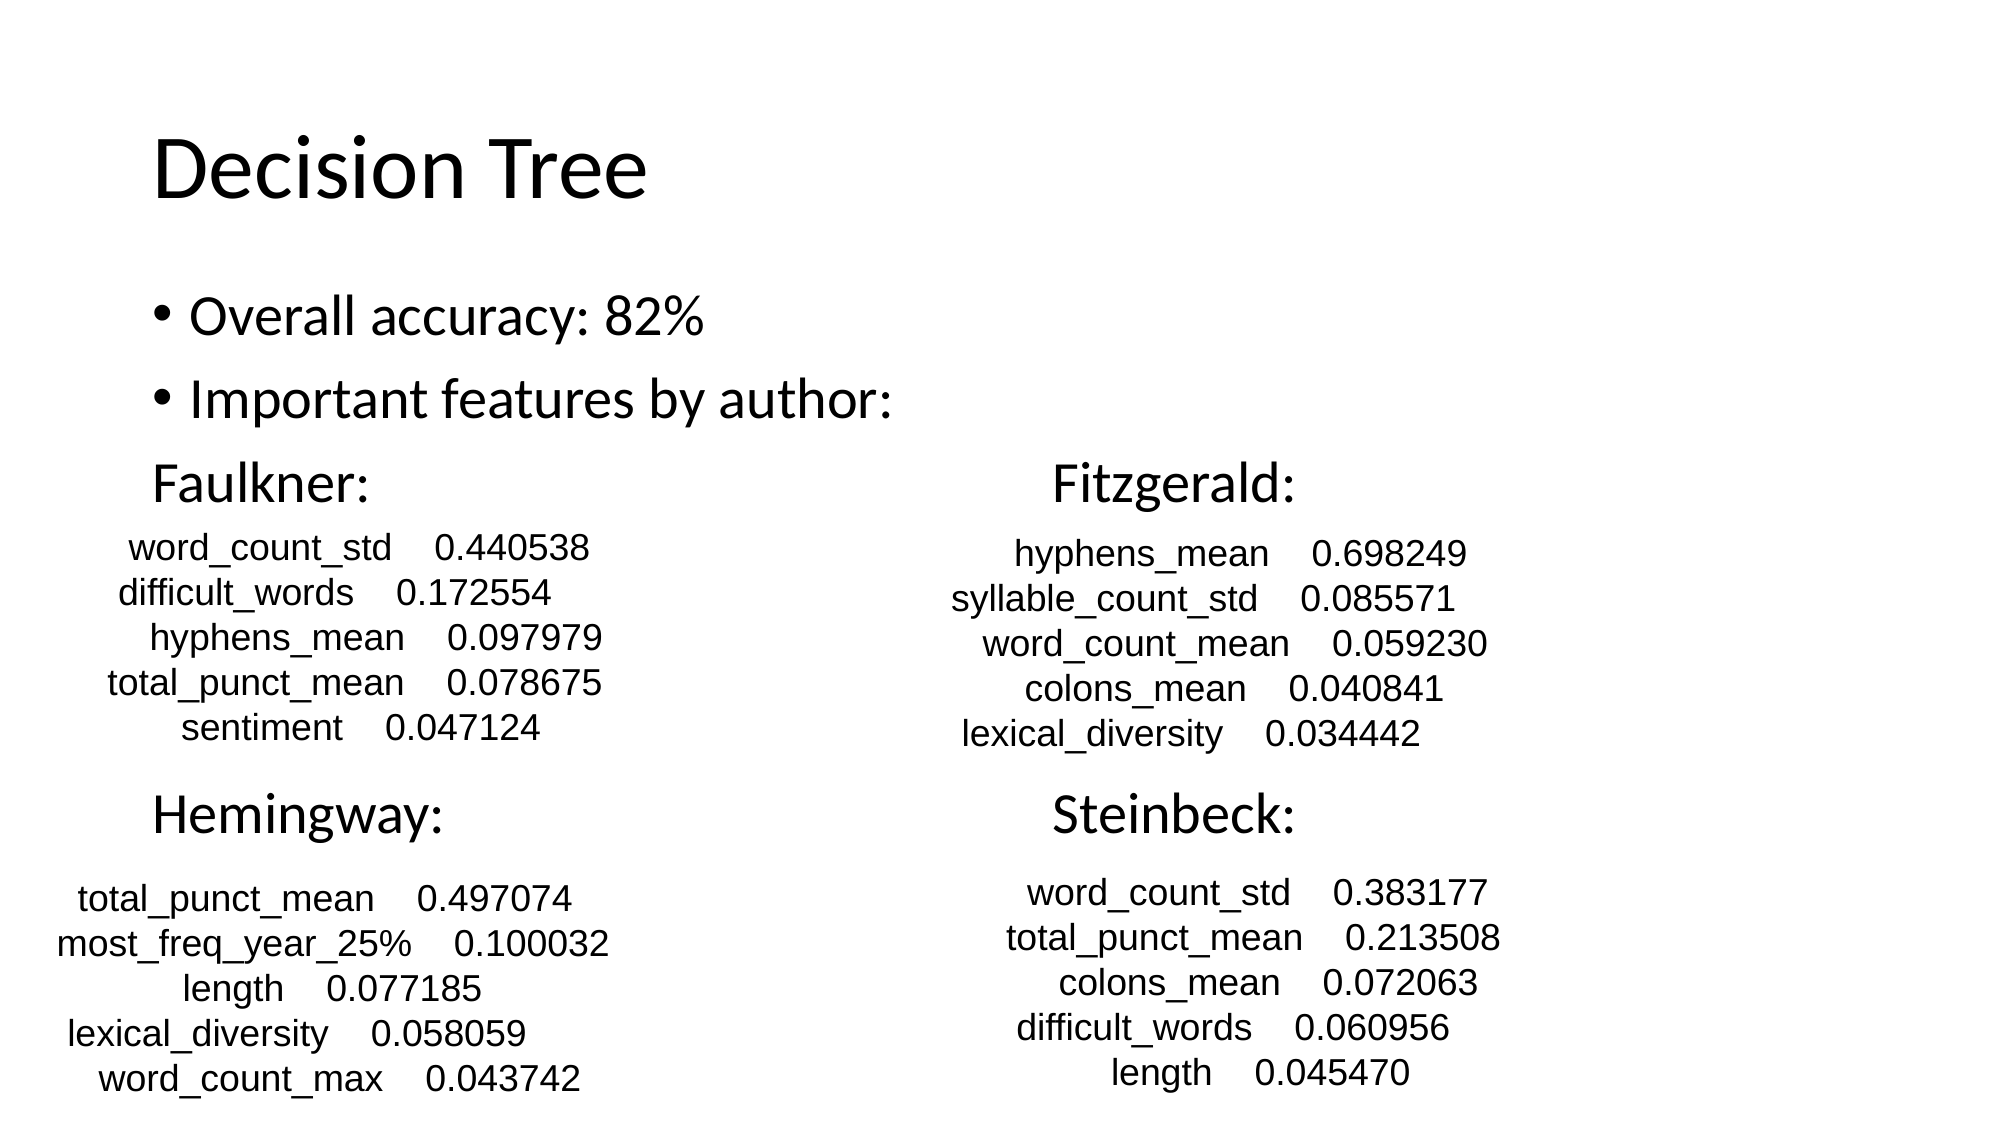

# Decision Tree
Overall accuracy: 82%
Important features by author:
Faulkner:					Fitzgerald:

Hemingway:					Steinbeck:
      word_count_std    0.440538
     difficult_words    0.172554
        hyphens_mean    0.097979
    total_punct_mean    0.078675
           sentiment    0.047124
          hyphens_mean    0.698249
    syllable_count_std    0.085571
       word_count_mean    0.059230
           colons_mean    0.040841
     lexical_diversity    0.034442
      word_count_std    0.383177
    total_punct_mean    0.213508
         colons_mean    0.072063
     difficult_words    0.060956
              length    0.045470
      total_punct_mean    0.497074
    most_freq_year_25%    0.100032
                length    0.077185
     lexical_diversity    0.058059
        word_count_max    0.043742